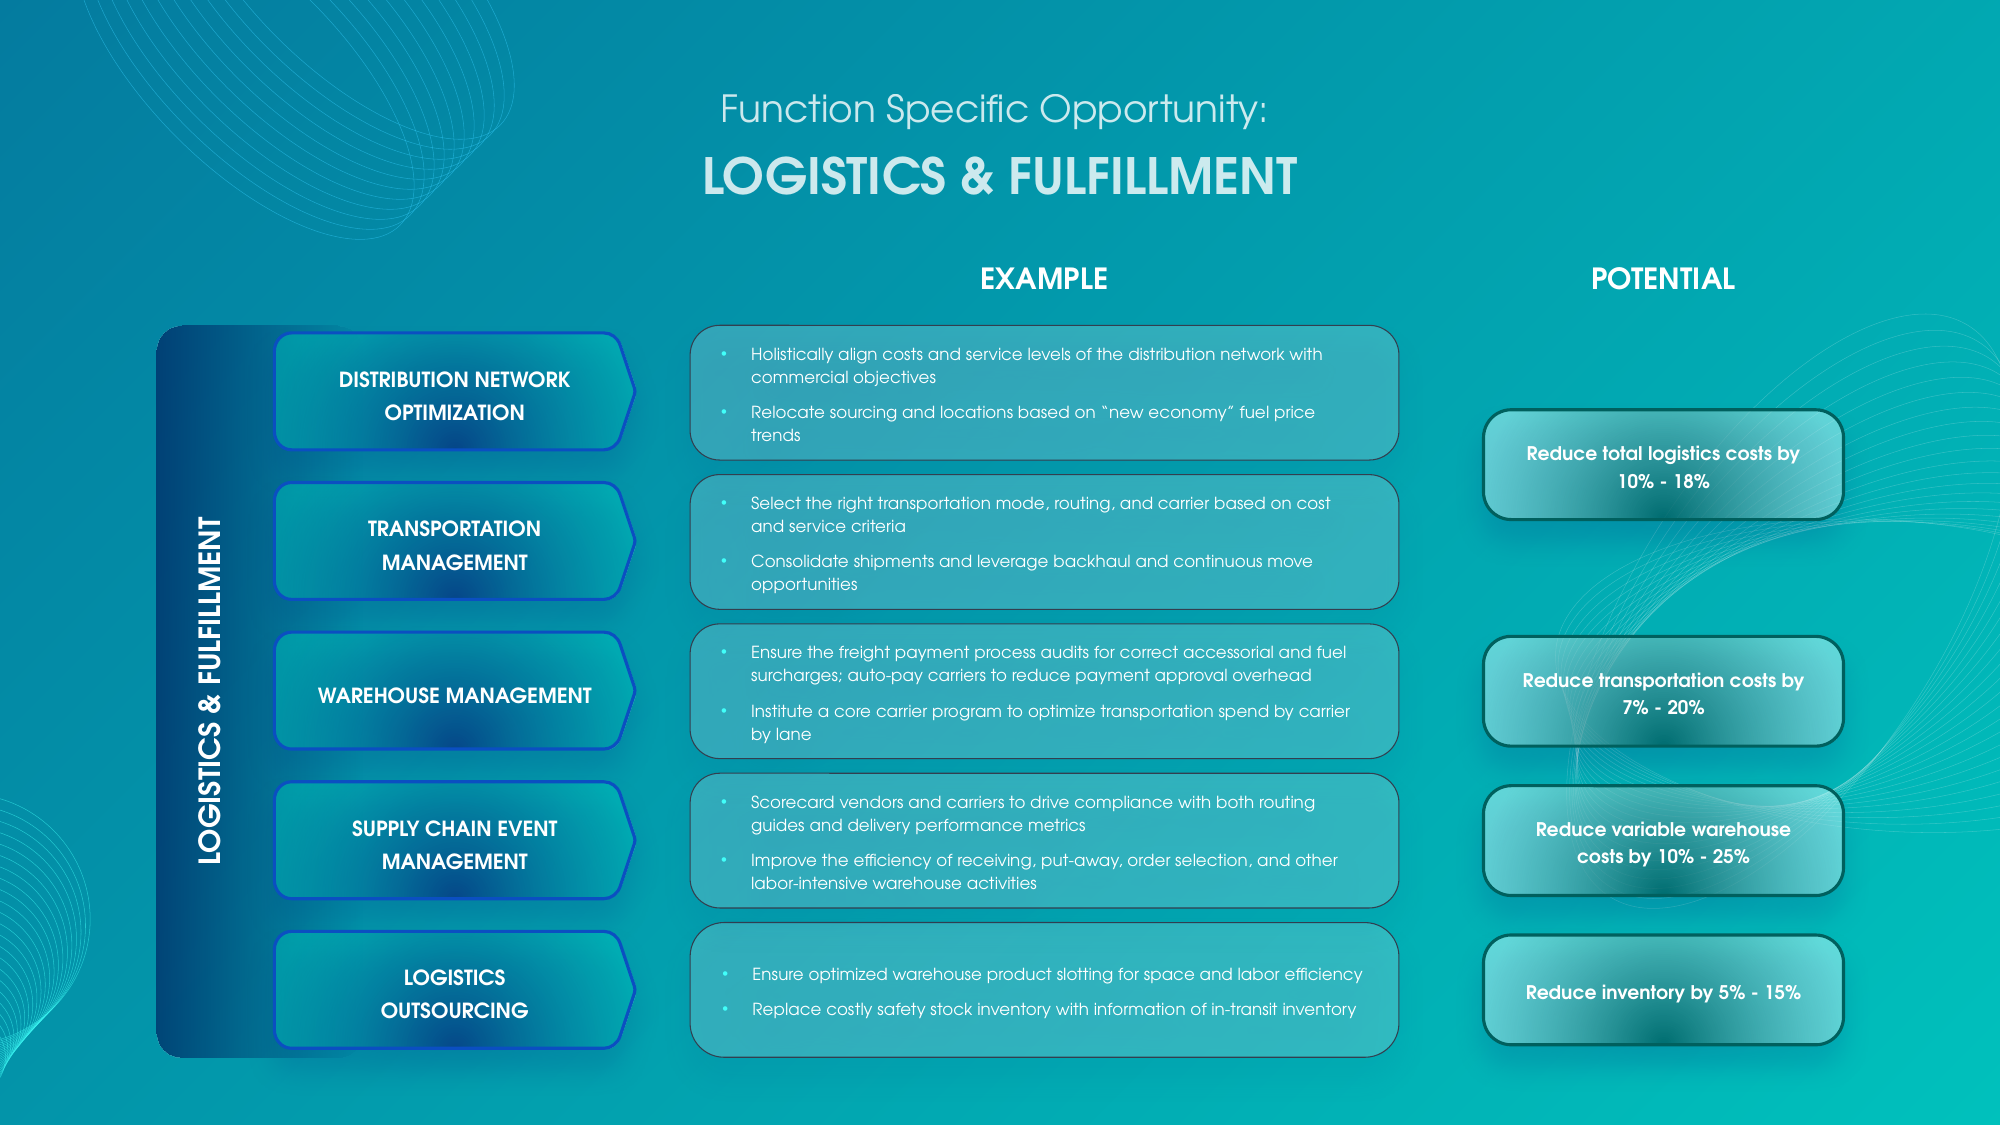

Function Specific Opportunity:
LOGISTICS & FULFILLMENT

EXAMPLE
POTENTIAL
Holistically align costs and service levels of the distribution network with commercial objectives
Relocate sourcing and locations based on “new economy” fuel price trends
DISTRIBUTION NETWORK OPTIMIZATION
Reduce total logistics costs by 10% - 18%
Select the right transportation mode, routing, and carrier based on cost and service criteria
Consolidate shipments and leverage backhaul and continuous move opportunities
TRANSPORTATION MANAGEMENT

Ensure the freight payment process audits for correct accessorial and fuel surcharges; auto-pay carriers to reduce payment approval overhead
Institute a core carrier program to optimize transportation spend by carrier by lane
WAREHOUSE MANAGEMENT
Reduce transportation costs by 7% - 20%
LOGISTICS & FULFILLMENT
Scorecard vendors and carriers to drive compliance with both routing guides and delivery performance metrics
Improve the efficiency of receiving, put-away, order selection, and other labor-intensive warehouse activities
SUPPLY CHAIN EVENT MANAGEMENT
Reduce variable warehouse costs by 10% - 25%

Ensure optimized warehouse product slotting for space and labor efficiency
Replace costly safety stock inventory with information of in-transit inventory
LOGISTICS
OUTSOURCING
Reduce inventory by 5% - 15%